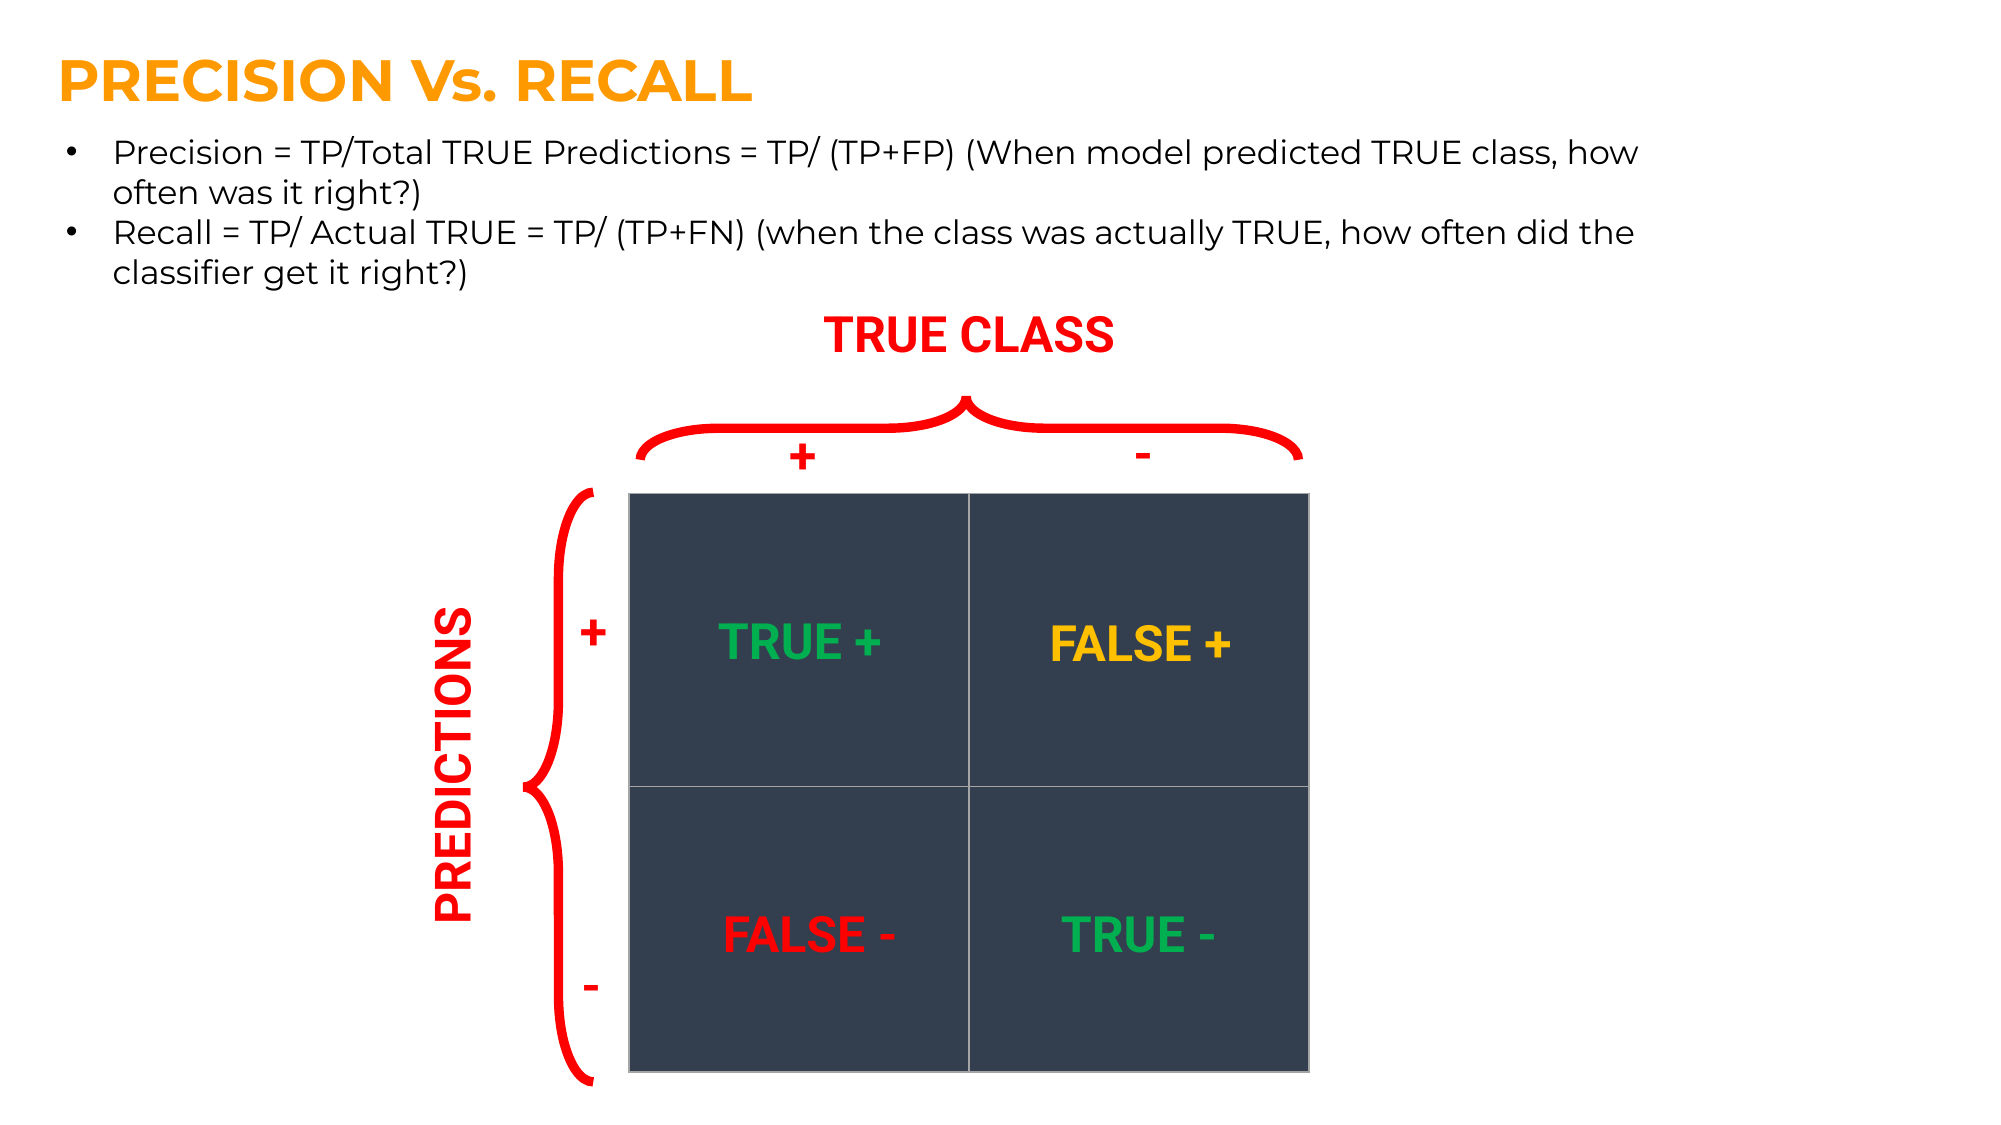

PRECISION Vs. RECALL

Precision = TP/Total TRUE Predictions = TP/ (TP+FP) (When model predicted TRUE class, how often was it right?)
Recall = TP/ Actual TRUE = TP/ (TP+FN) (when the class was actually TRUE, how often did the classiﬁer get it right?)

TRUE CLASS
-
+

|  |  |
| --- | --- |
|  |  |
+
TRUE +
FALSE +
PREDICTIONS
FALSE -
TRUE -
-